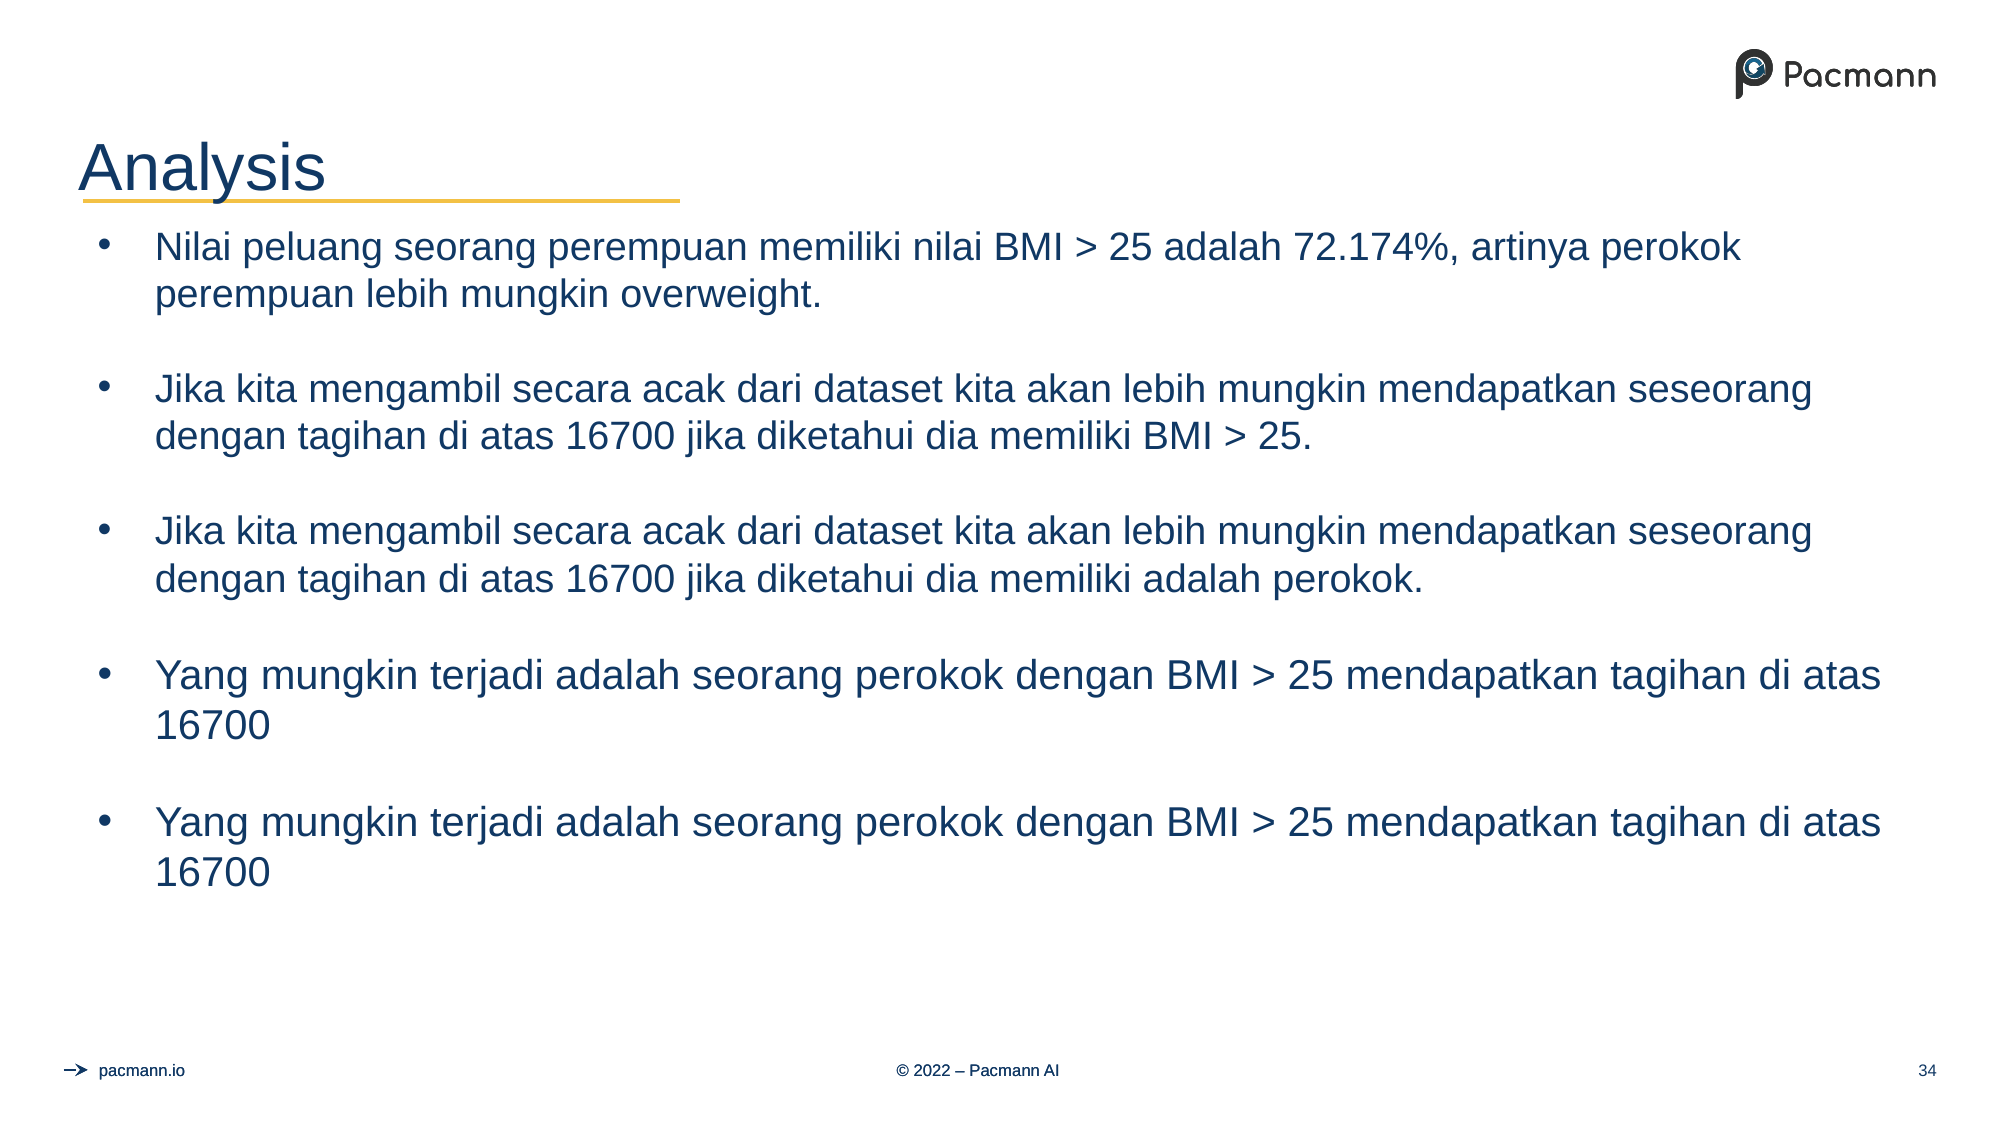

# Analysis
Nilai peluang seorang perempuan memiliki nilai BMI > 25 adalah 72.174%, artinya perokok perempuan lebih mungkin overweight.

Jika kita mengambil secara acak dari dataset kita akan lebih mungkin mendapatkan seseorang dengan tagihan di atas 16700 jika diketahui dia memiliki BMI > 25.

Jika kita mengambil secara acak dari dataset kita akan lebih mungkin mendapatkan seseorang dengan tagihan di atas 16700 jika diketahui dia memiliki adalah perokok.

Yang mungkin terjadi adalah seorang perokok dengan BMI > 25 mendapatkan tagihan di atas 16700

Yang mungkin terjadi adalah seorang perokok dengan BMI > 25 mendapatkan tagihan di atas 16700